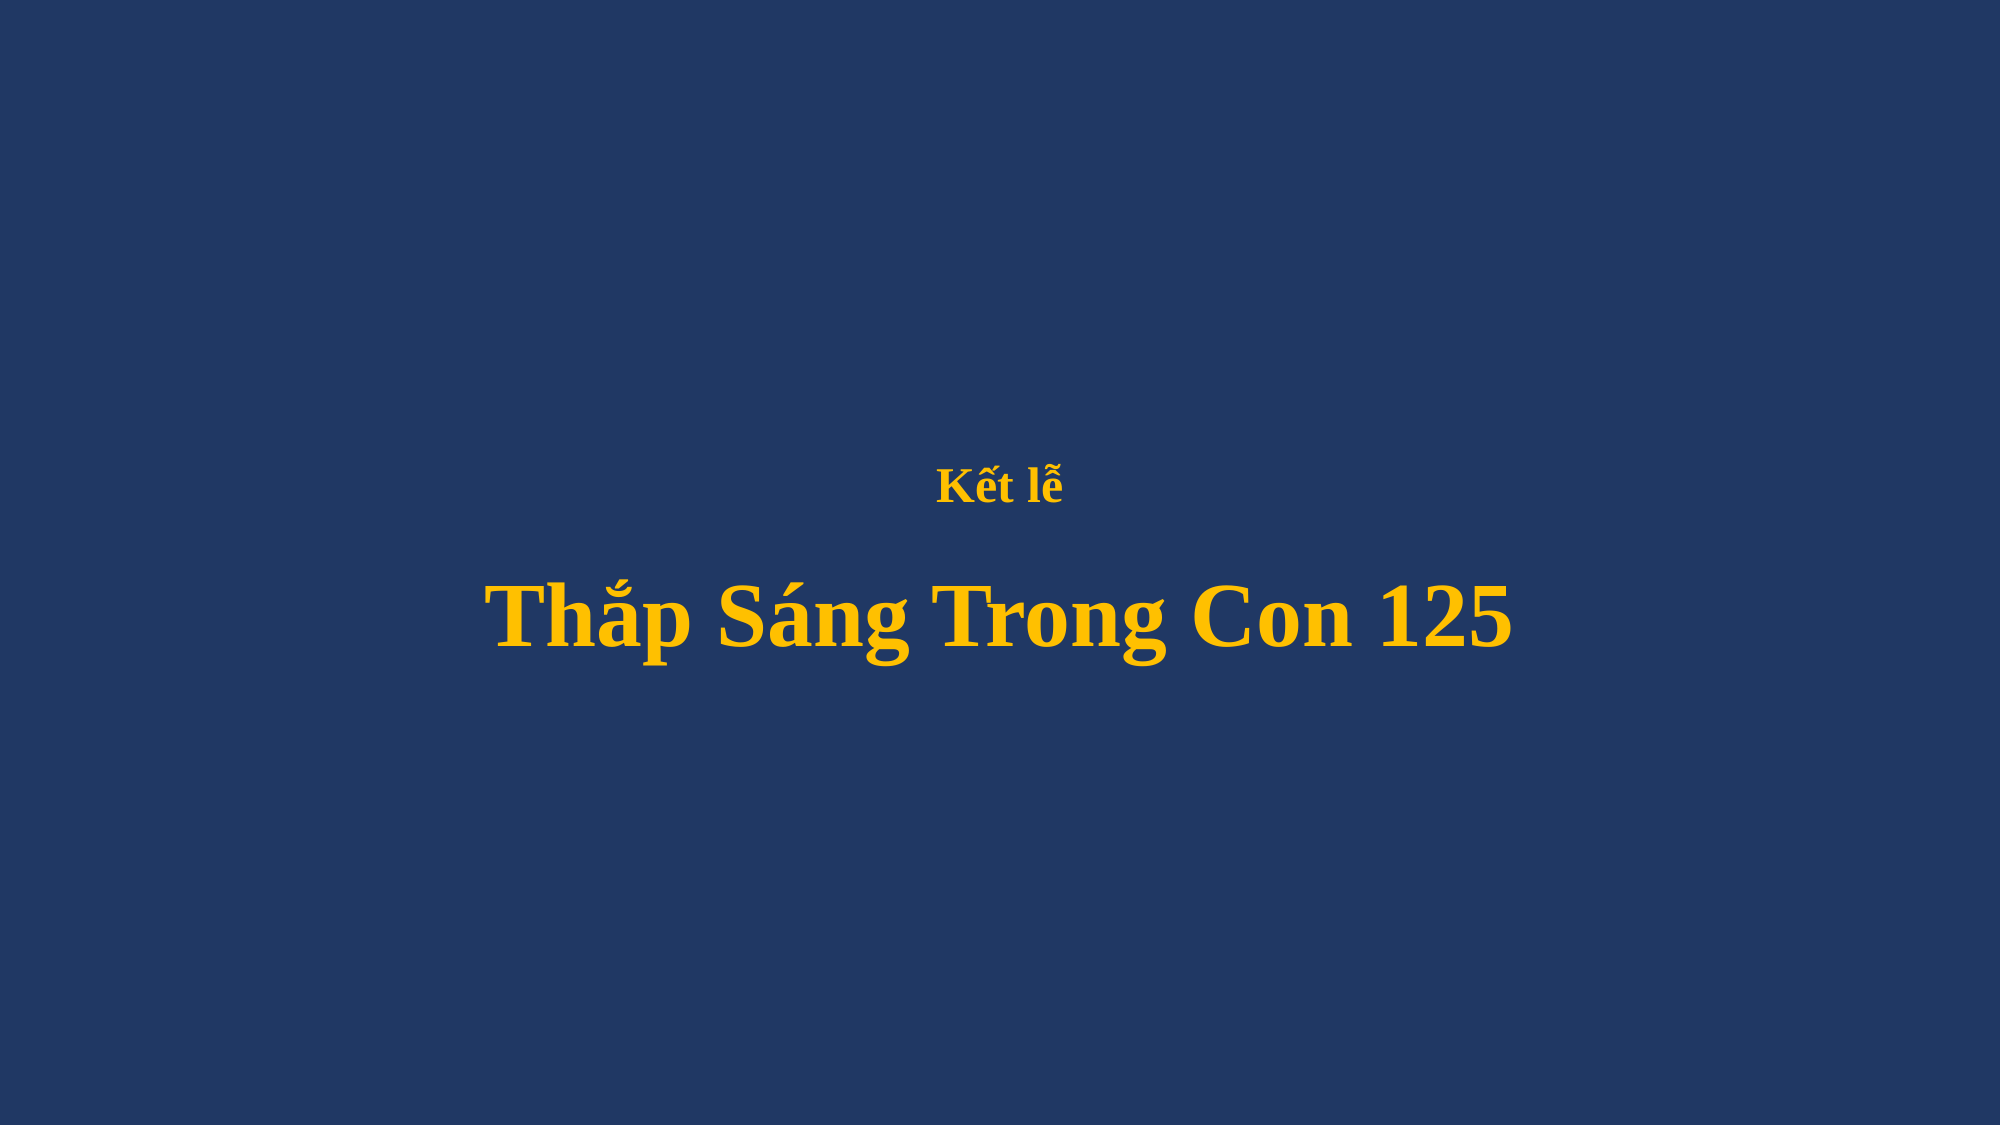

# Kết lễ Thắp Sáng Trong Con 125